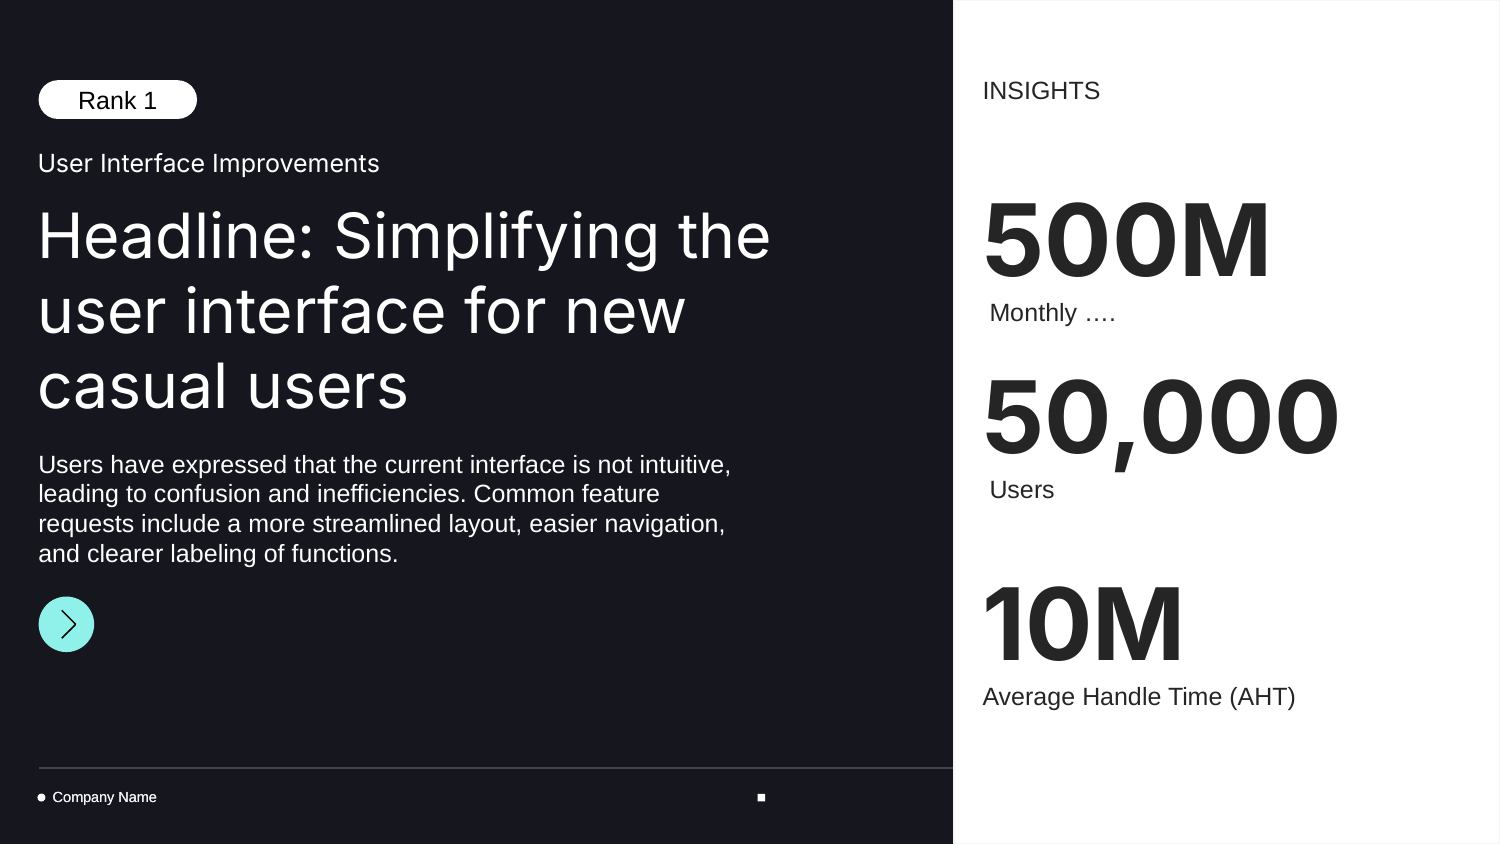

INSIGHTS

Rank 1
User Interface Improvements

500M
 Monthly ….
# Headline: Simplifying the user interface for new casual users
50,000
 Users
Users have expressed that the current interface is not intuitive, leading to confusion and inefficiencies. Common feature requests include a more streamlined layout, easier navigation, and clearer labeling of functions.
10M
Average Handle Time (AHT)

Company Name
Company Name
Year
Year